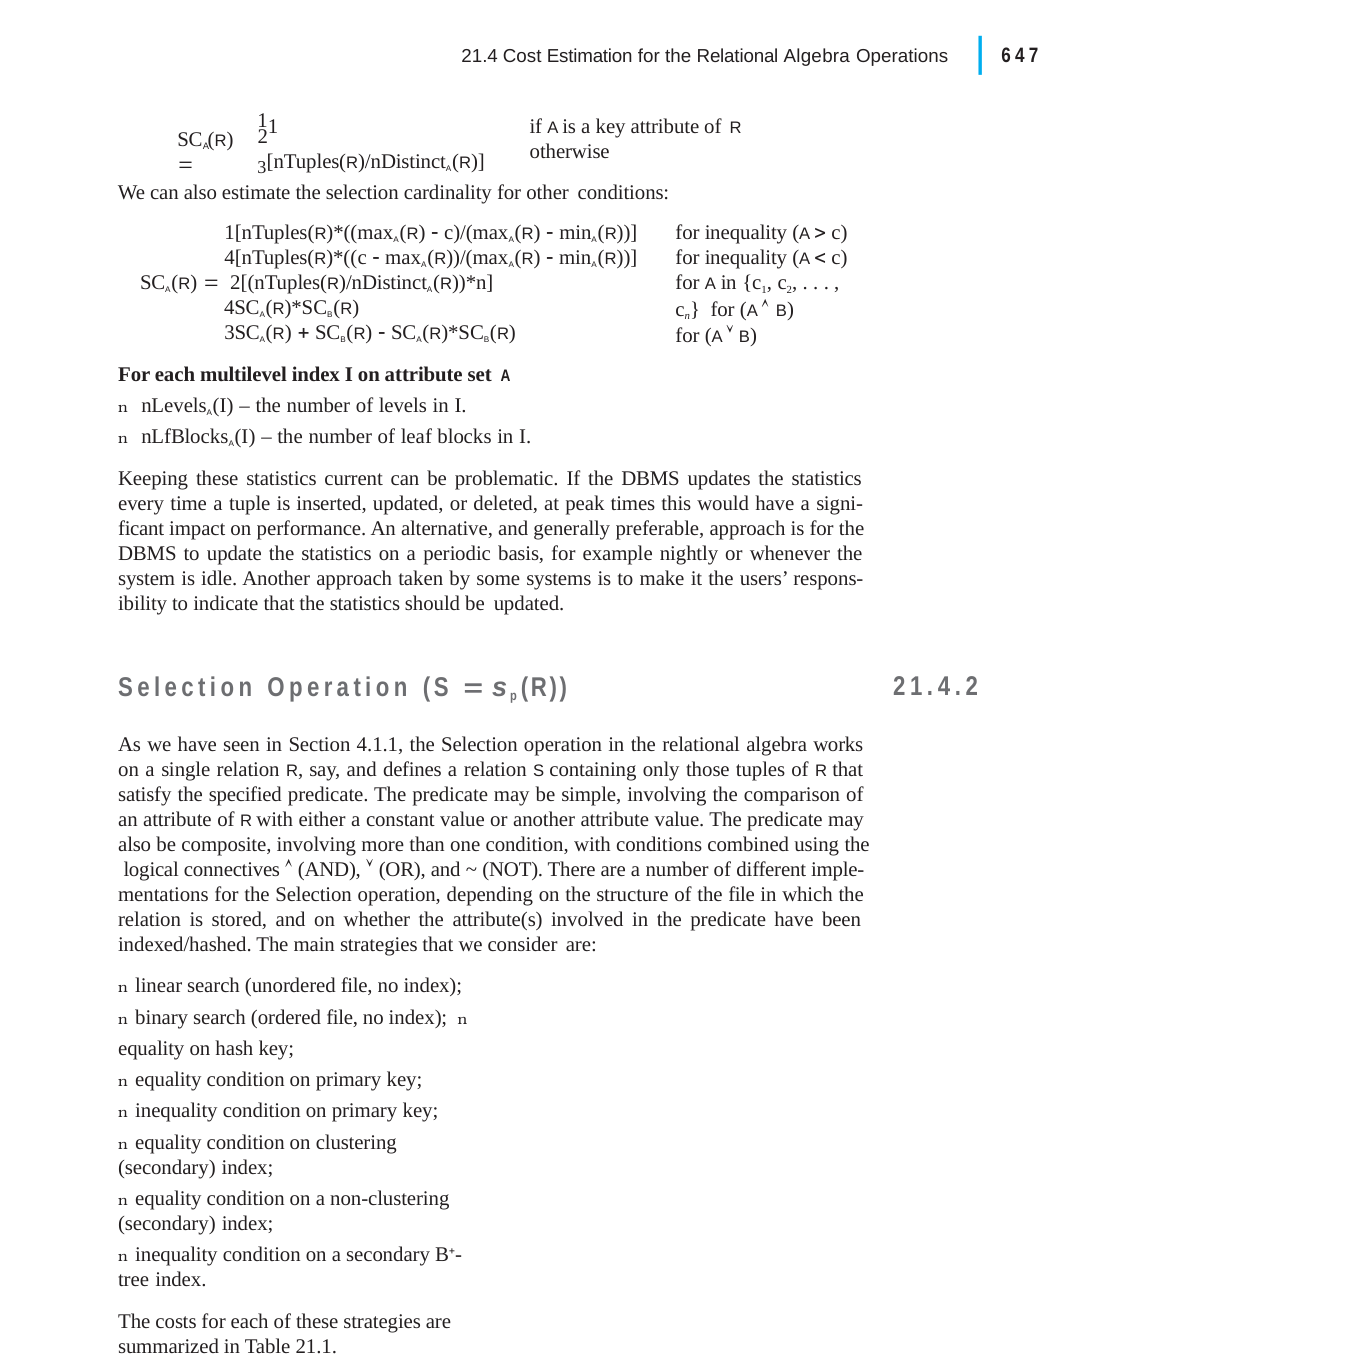

|
647
21.4 Cost Estimation for the Relational Algebra Operations
1
1
if A is a key attribute of R
otherwise
2
SC (R) =
3[nTuples(R)/nDistinctA(R)]
A
We can also estimate the selection cardinality for other conditions:
1[nTuples(R)*((maxA(R) − c)/(maxA(R) − minA(R))]
for inequality (A > c)  for inequality (A < c)  for A in {c1, c2, . . . , cn}  for (A ∧ B)
for (A ∨ B)
4[nTuples(R)*((c − maxA(R))/(maxA(R) − minA(R))]
SCA(R) =  2[(nTuples(R)/nDistinctA(R))*n]
4SCA(R)*SCB(R)
3SCA(R) + SCB(R) − SCA(R)*SCB(R)
For each multilevel index I on attribute set A
n  nLevelsA(I) – the number of levels in I.
n  nLfBlocksA(I) – the number of leaf blocks in I.
Keeping these statistics current can be problematic. If the DBMS updates the statistics  every time a tuple is inserted, updated, or deleted, at peak times this would have a signi-  ficant impact on performance. An alternative, and generally preferable, approach is for the  DBMS to update the statistics on a periodic basis, for example nightly or whenever the  system is idle. Another approach taken by some systems is to make it the users’ respons-  ibility to indicate that the statistics should be updated.
21.4.2
Selection Operation (S = sp(R))
As we have seen in Section 4.1.1, the Selection operation in the relational algebra works  on a single relation R, say, and defines a relation S containing only those tuples of R that  satisfy the specified predicate. The predicate may be simple, involving the comparison of  an attribute of R with either a constant value or another attribute value. The predicate may  also be composite, involving more than one condition, with conditions combined using the  logical connectives ∧ (AND), ∨ (OR), and ~ (NOT). There are a number of different imple-  mentations for the Selection operation, depending on the structure of the file in which the  relation is stored, and on whether the attribute(s) involved in the predicate have been  indexed/hashed. The main strategies that we consider are:
n linear search (unordered file, no index);  n binary search (ordered file, no index);  n equality on hash key;
n equality condition on primary key;
n inequality condition on primary key;
n equality condition on clustering (secondary) index;
n equality condition on a non-clustering (secondary) index;
n inequality condition on a secondary B+-tree index.
The costs for each of these strategies are summarized in Table 21.1.